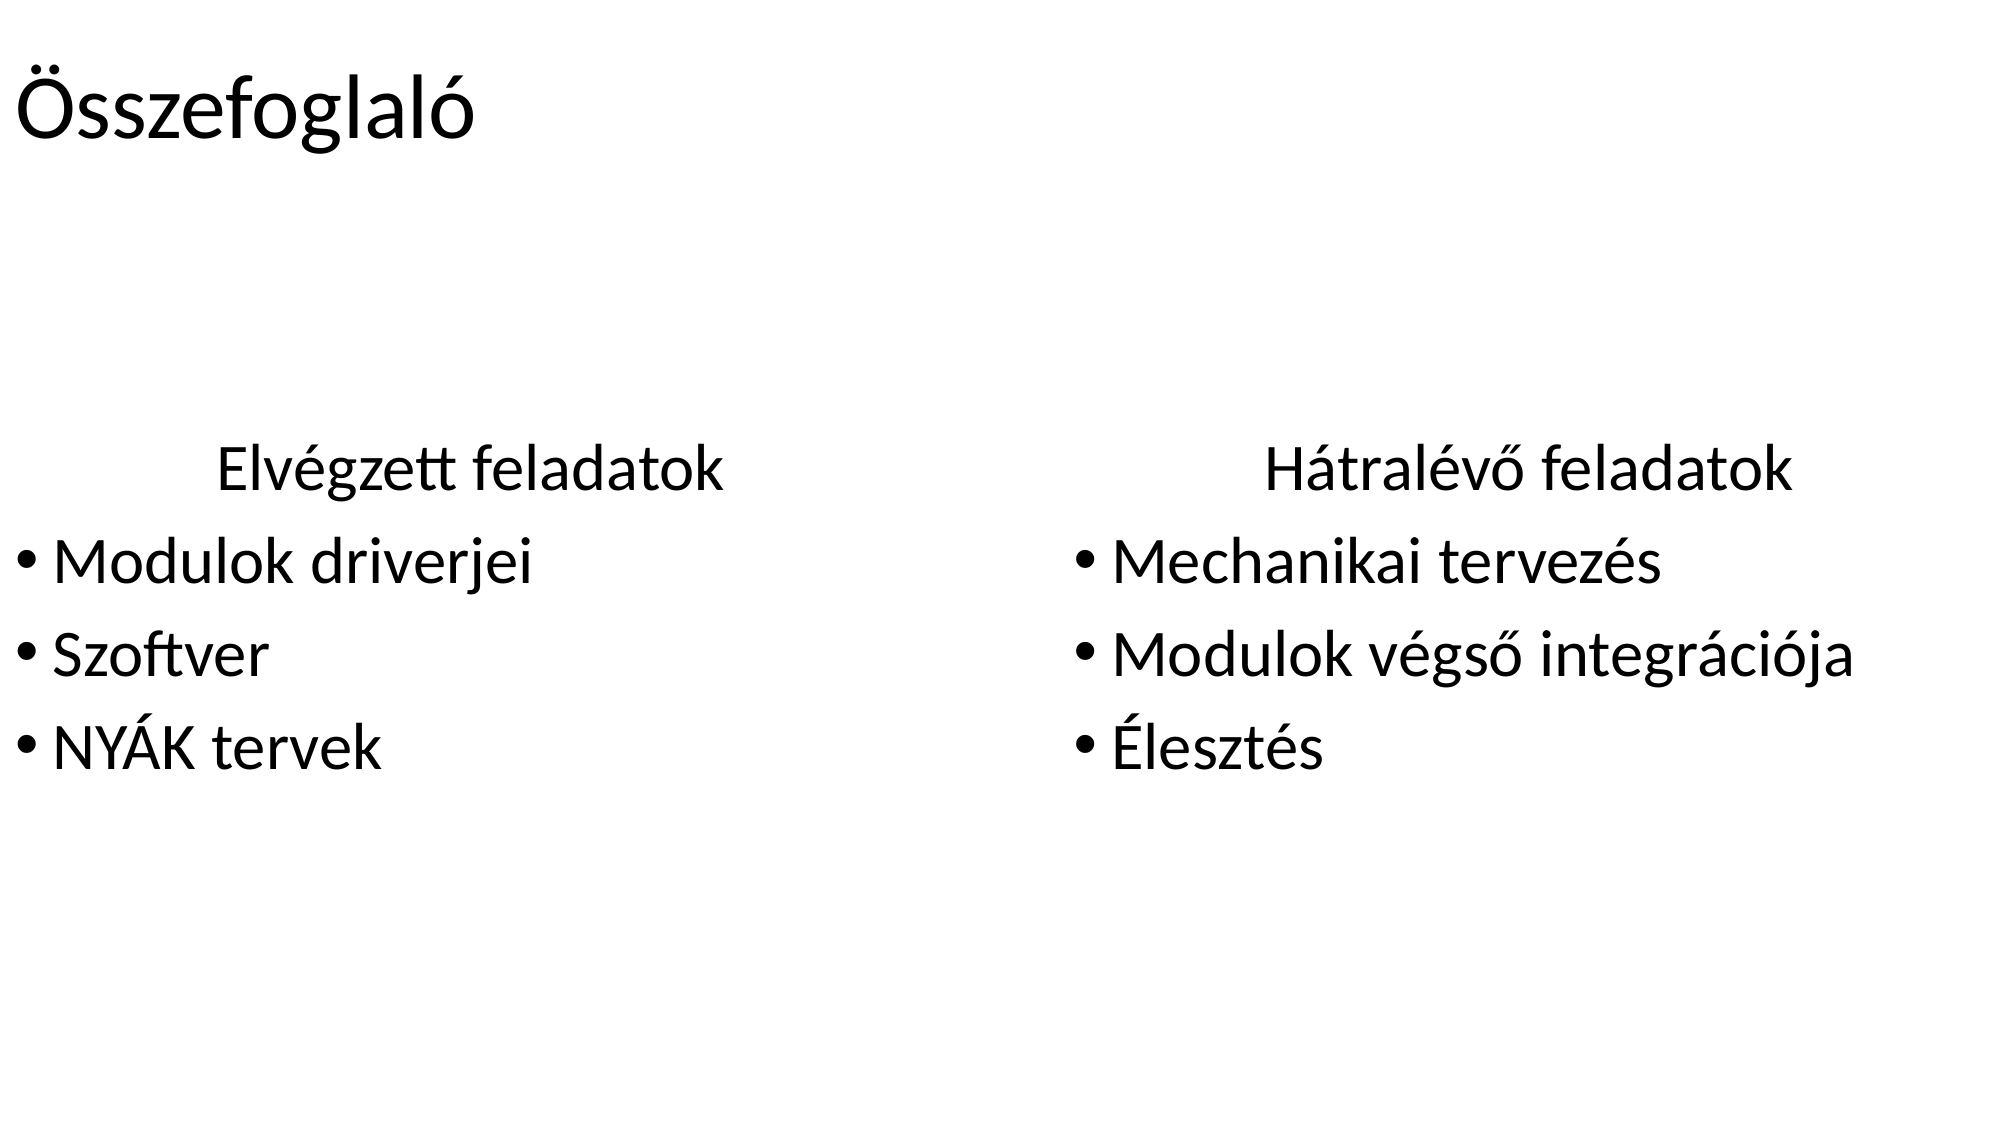

# Összefoglaló
Elvégzett feladatok
Modulok driverjei
Szoftver
NYÁK tervek

Hátralévő feladatok
Mechanikai tervezés
Modulok végső integrációja
Élesztés